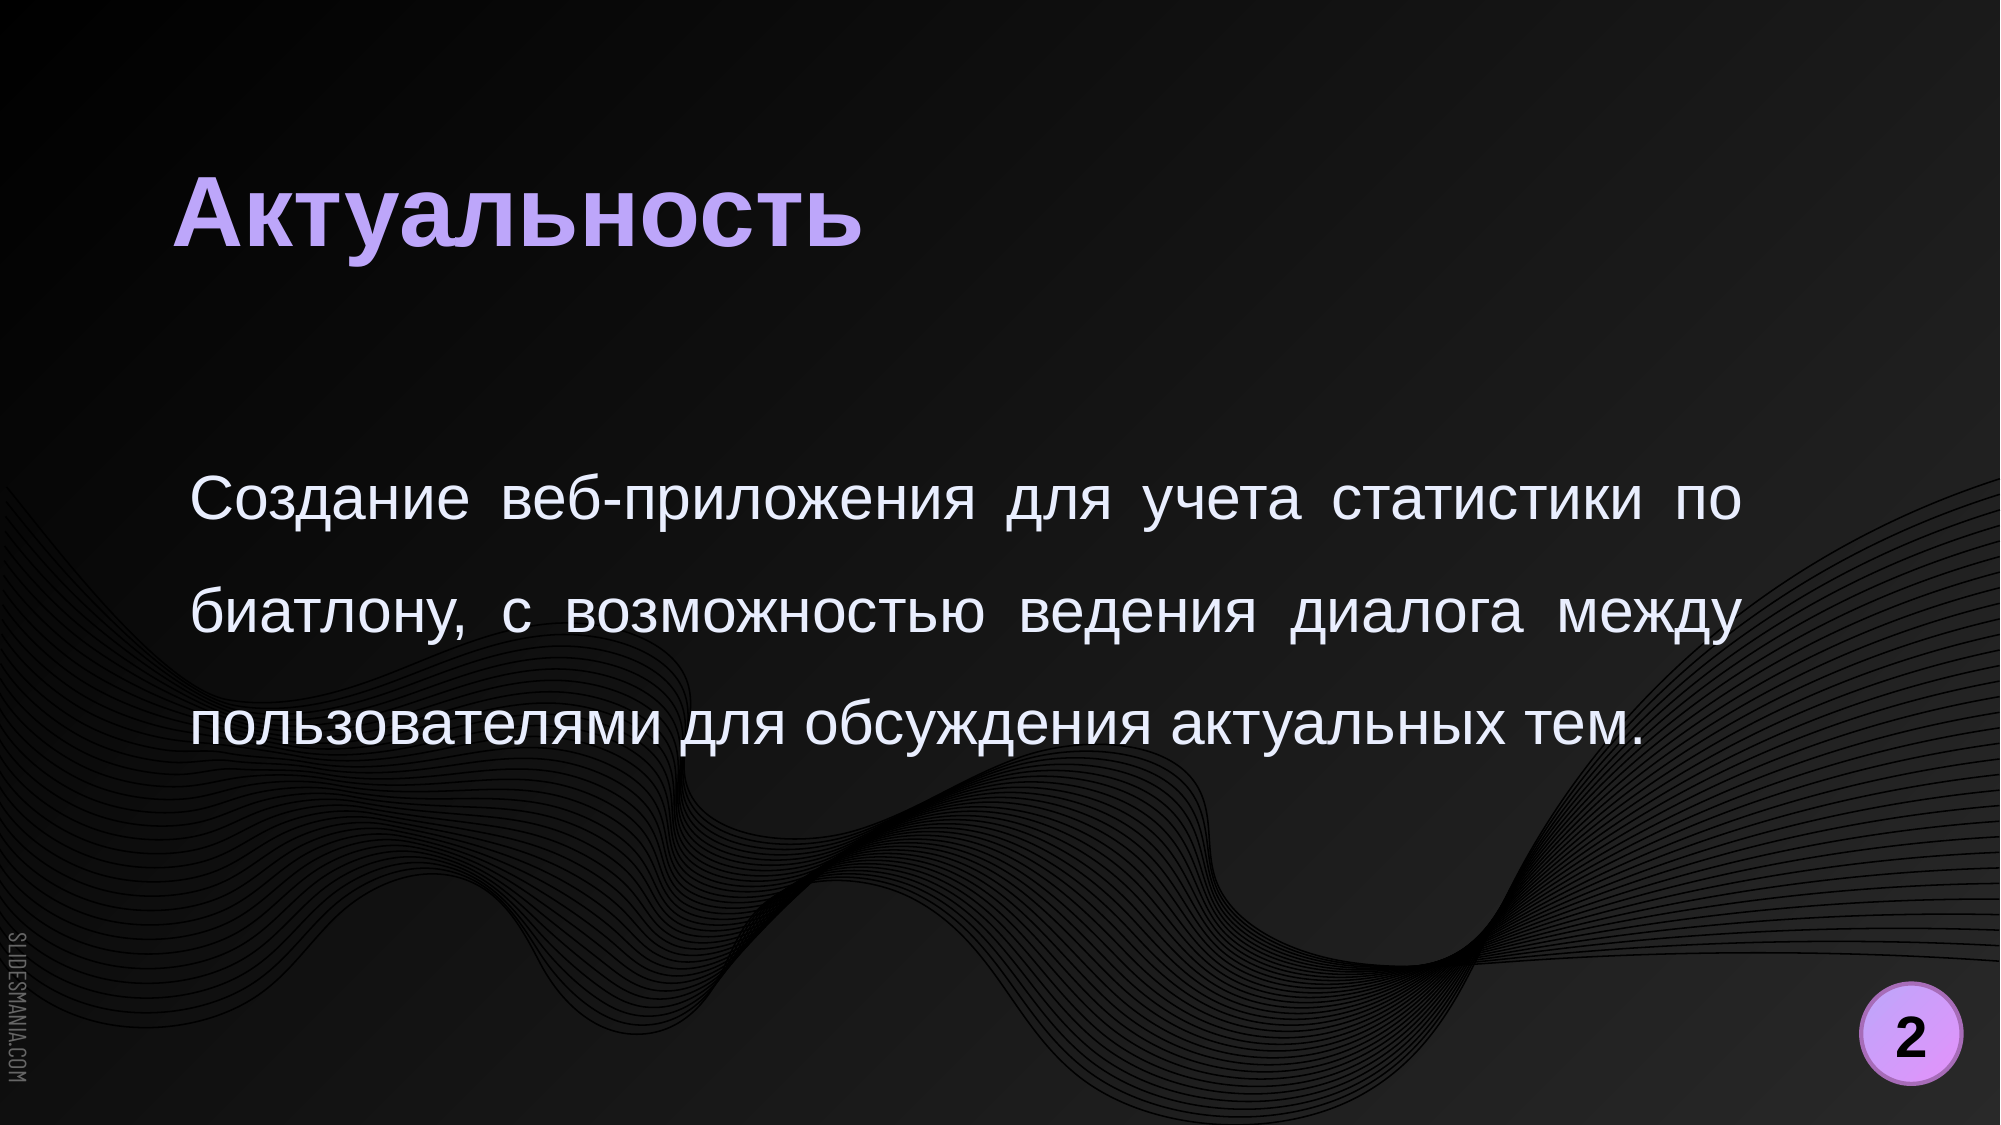

# Актуальность
Создание веб-приложения для учета статистики по биатлону, с возможностью ведения диалога между пользователями для обсуждения актуальных тем.
2